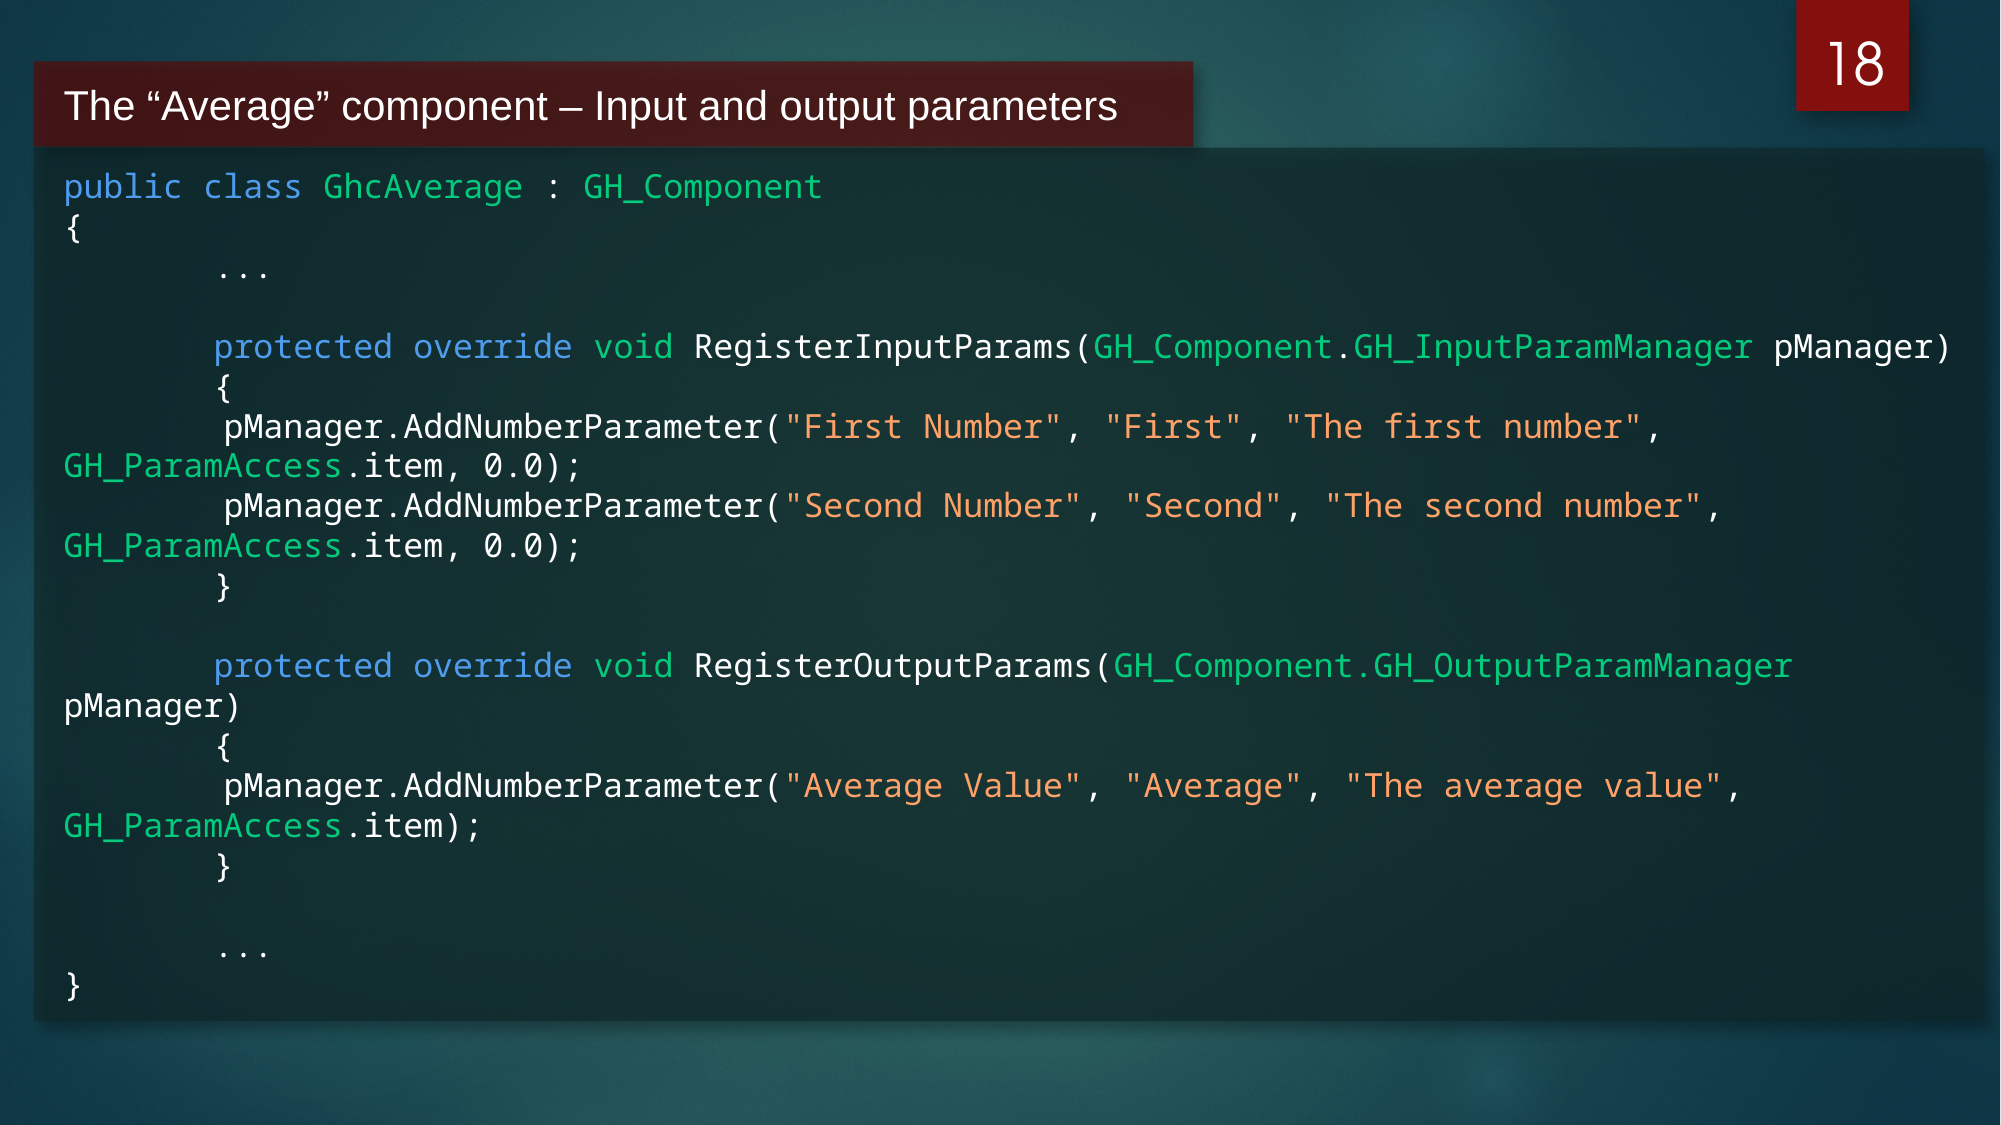

18
The “Average” component – Input and output parameters
public class GhcAverage : GH_Component
{
	...

	protected override void RegisterInputParams(GH_Component.GH_InputParamManager pManager)
   	{
        pManager.AddNumberParameter("First Number", "First", "The first number", GH_ParamAccess.item, 0.0);
        pManager.AddNumberParameter("Second Number", "Second", "The second number", GH_ParamAccess.item, 0.0);
	}

	protected override void RegisterOutputParams(GH_Component.GH_OutputParamManager pManager)
   	{
        pManager.AddNumberParameter("Average Value", "Average", "The average value", GH_ParamAccess.item);
	}

	...
}